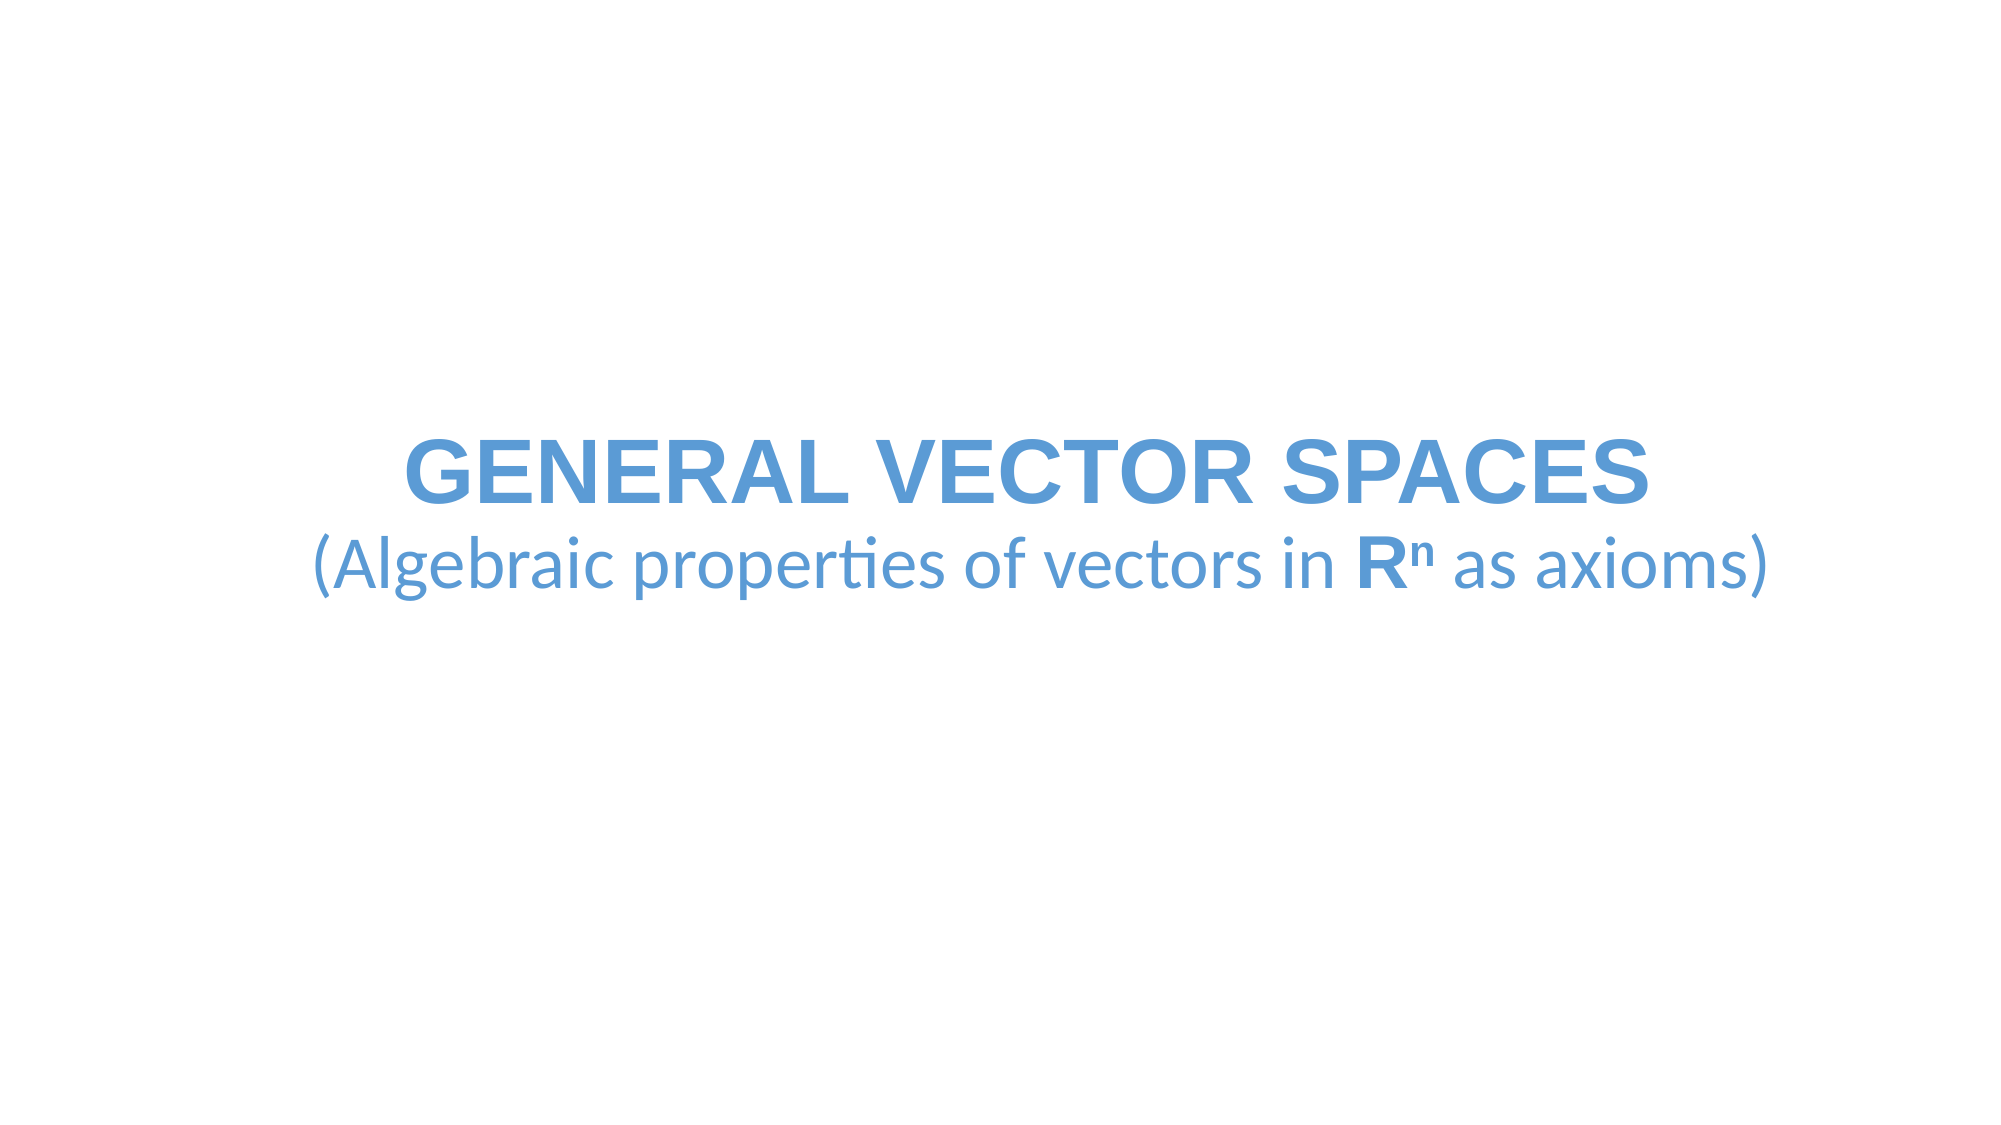

# GENERAL VECTOR SPACES (Algebraic properties of vectors in Rn as axioms)